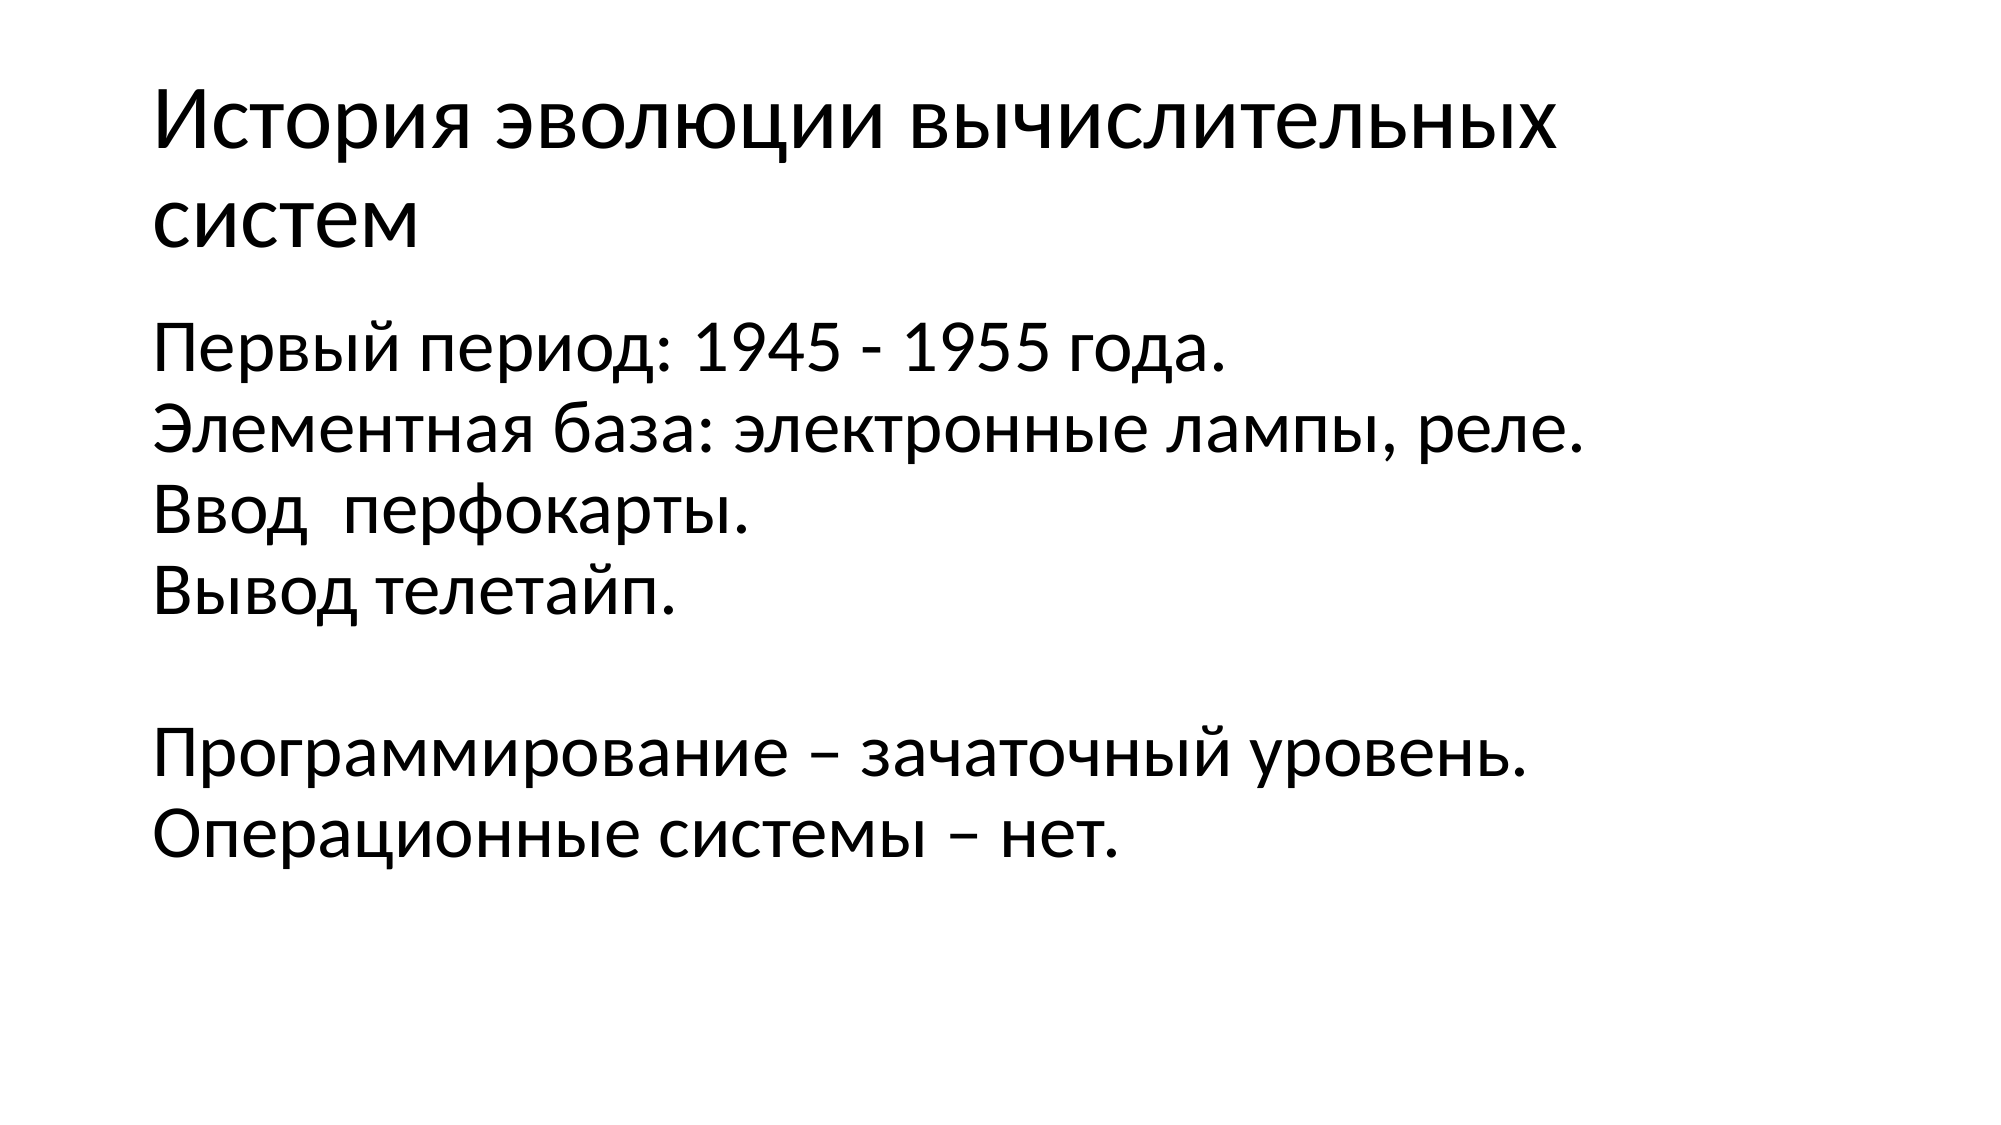

# История эволюции вычислительных систем
Первый период: 1945 - 1955 года.
Элементная база: электронные лампы, реле.
Ввод  перфокарты.
Вывод телетайп.
Программирование – зачаточный уровень.
Операционные системы – нет.